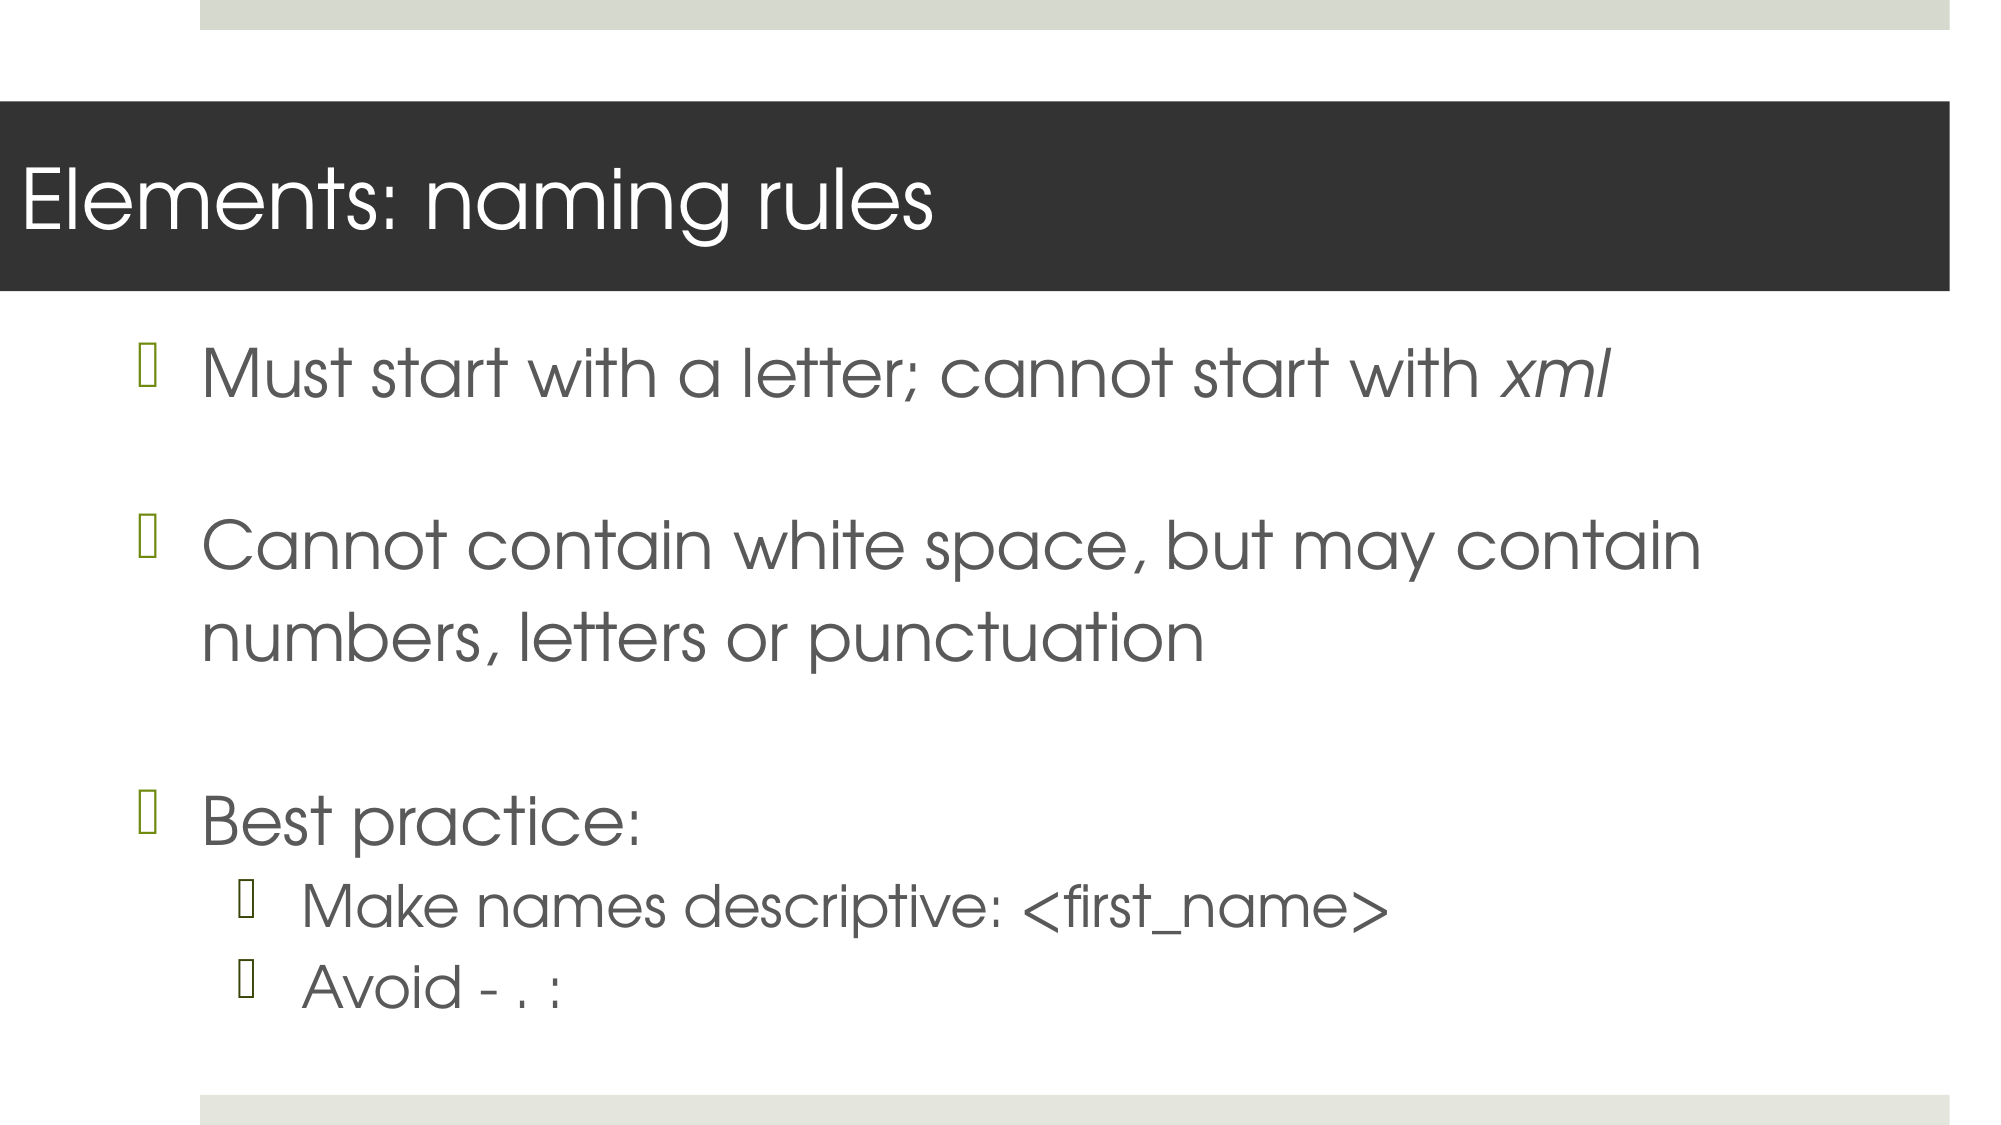

# Elements: naming rules
Must start with a letter; cannot start with xml
Cannot contain white space, but may contain numbers, letters or punctuation
Best practice:
Make names descriptive: <first_name>
Avoid - . :